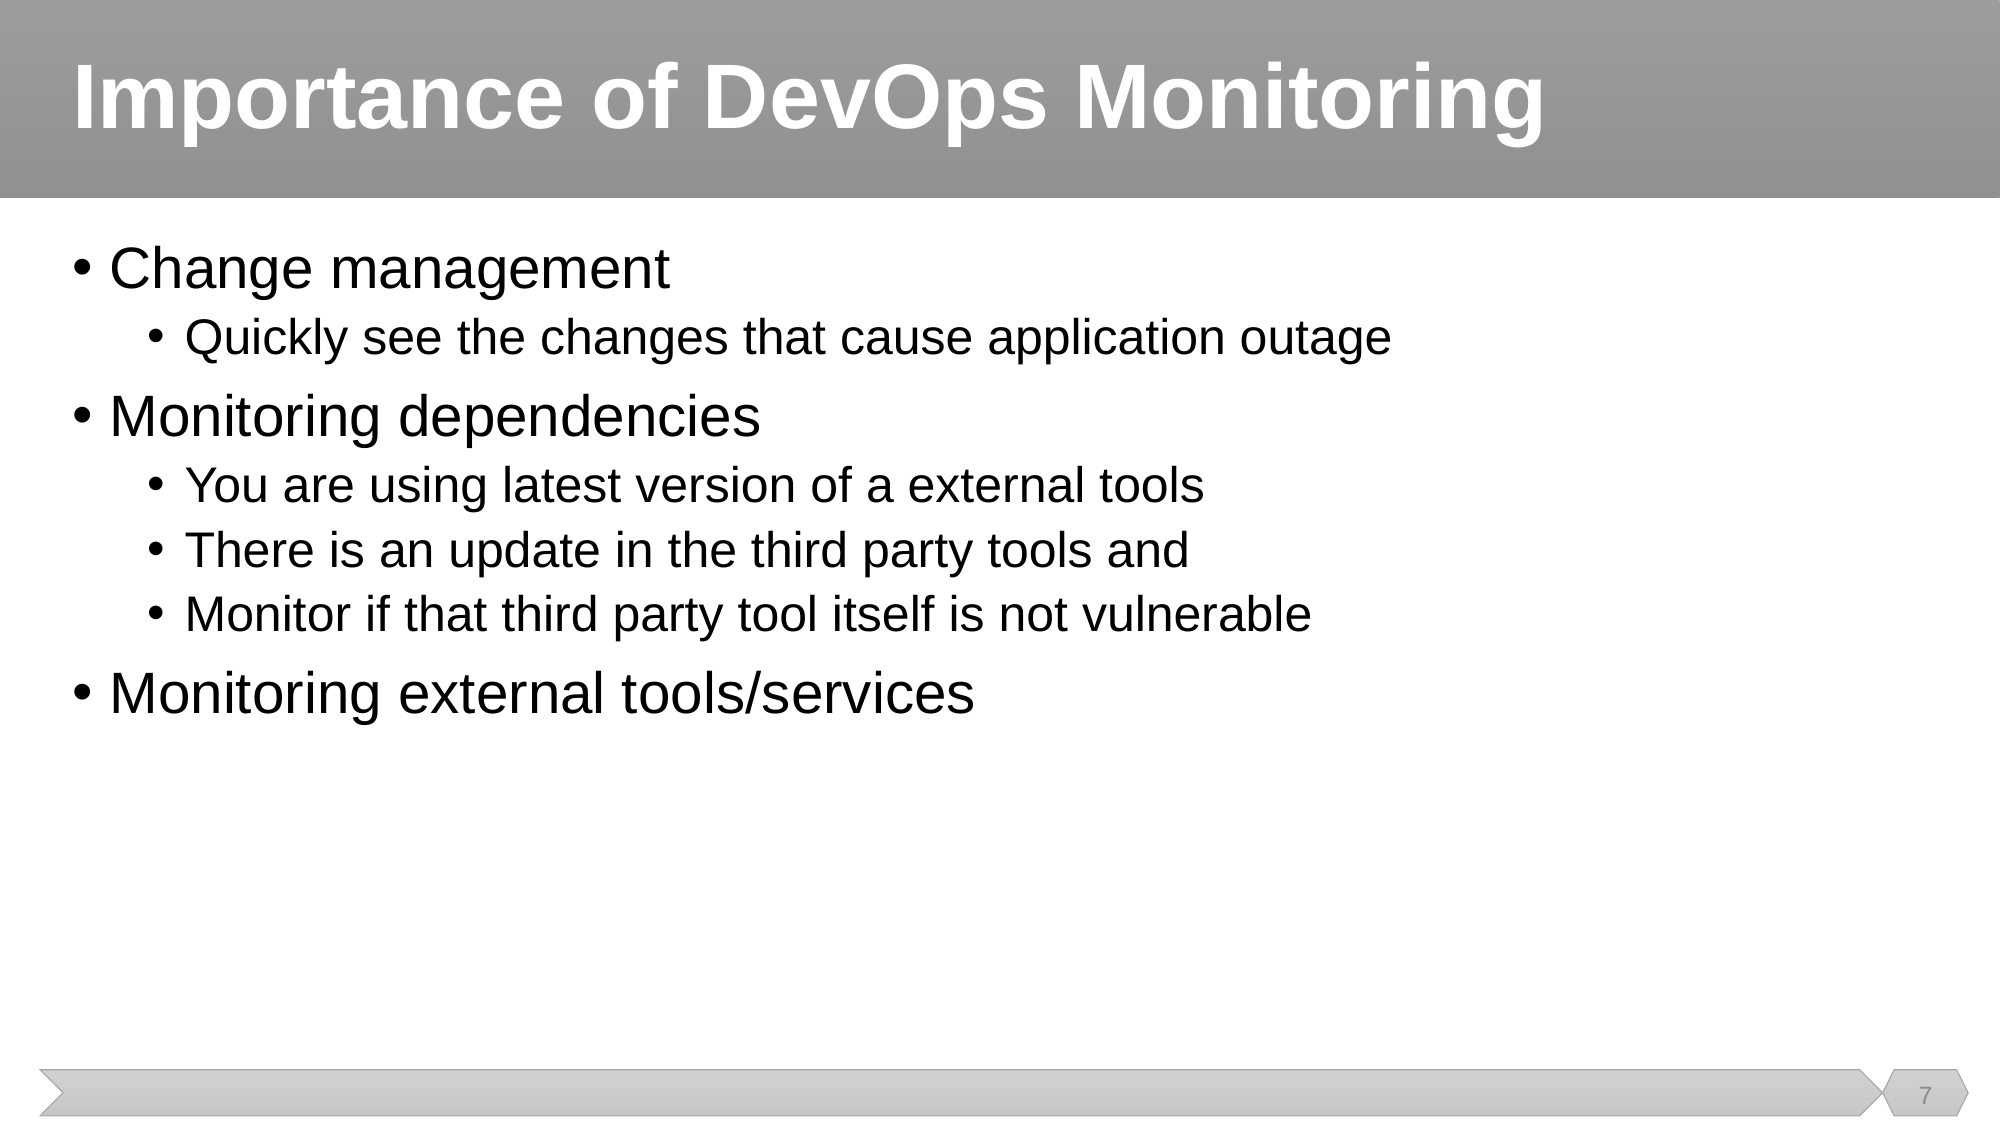

# Importance of DevOps Monitoring
Change management
Quickly see the changes that cause application outage
Monitoring dependencies
You are using latest version of a external tools
There is an update in the third party tools and
Monitor if that third party tool itself is not vulnerable
Monitoring external tools/services
7